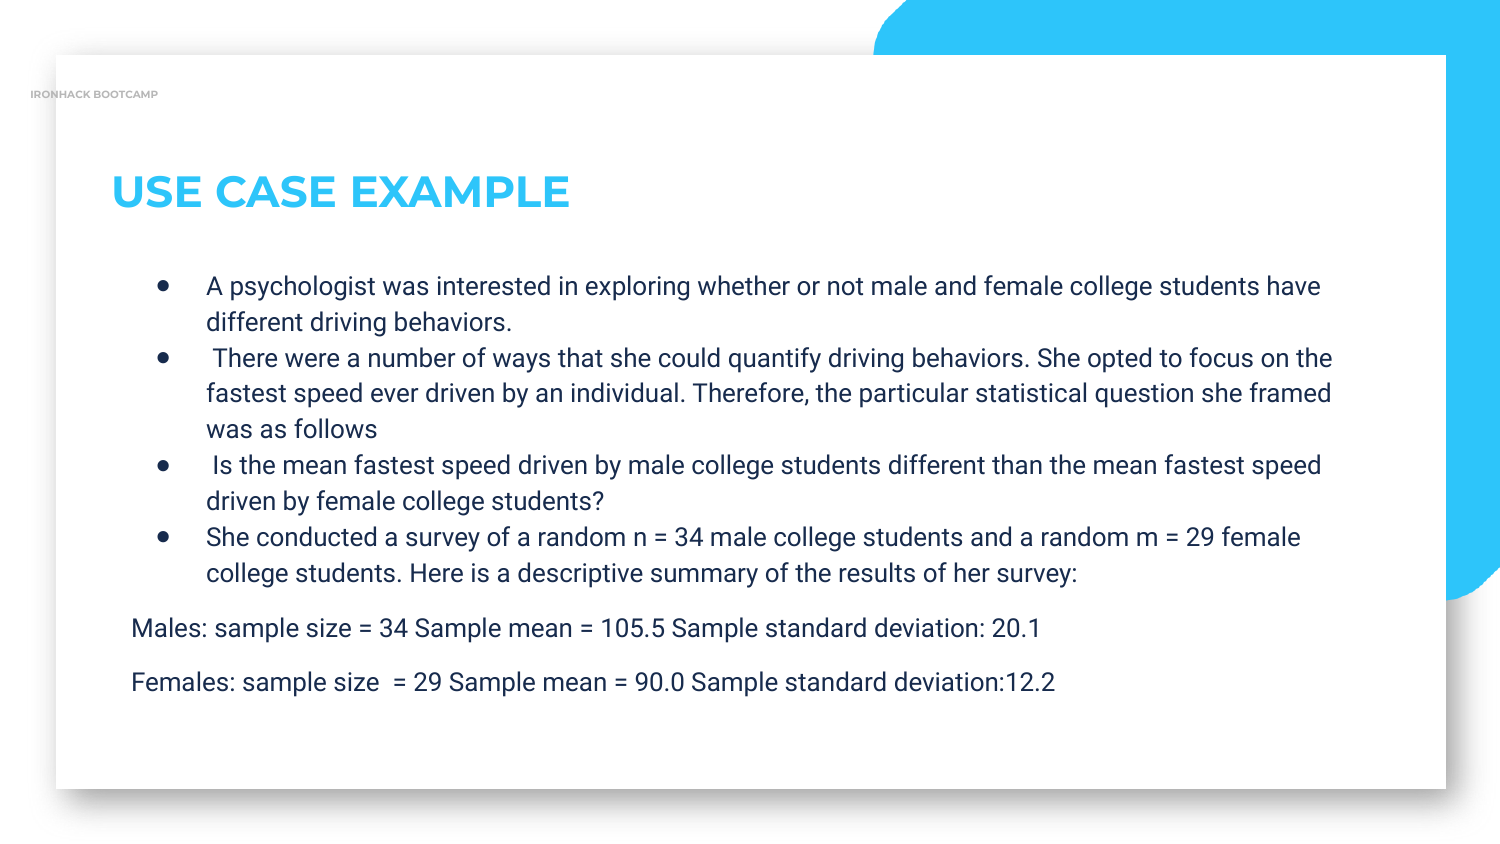

IRONHACK BOOTCAMP
USE CASE EXAMPLE
A psychologist was interested in exploring whether or not male and female college students have different driving behaviors.
 There were a number of ways that she could quantify driving behaviors. She opted to focus on the fastest speed ever driven by an individual. Therefore, the particular statistical question she framed was as follows
 Is the mean fastest speed driven by male college students different than the mean fastest speed driven by female college students?
She conducted a survey of a random n = 34 male college students and a random m = 29 female college students. Here is a descriptive summary of the results of her survey:
Males: sample size = 34 Sample mean = 105.5 Sample standard deviation: 20.1
Females: sample size  = 29 Sample mean = 90.0 Sample standard deviation:12.2